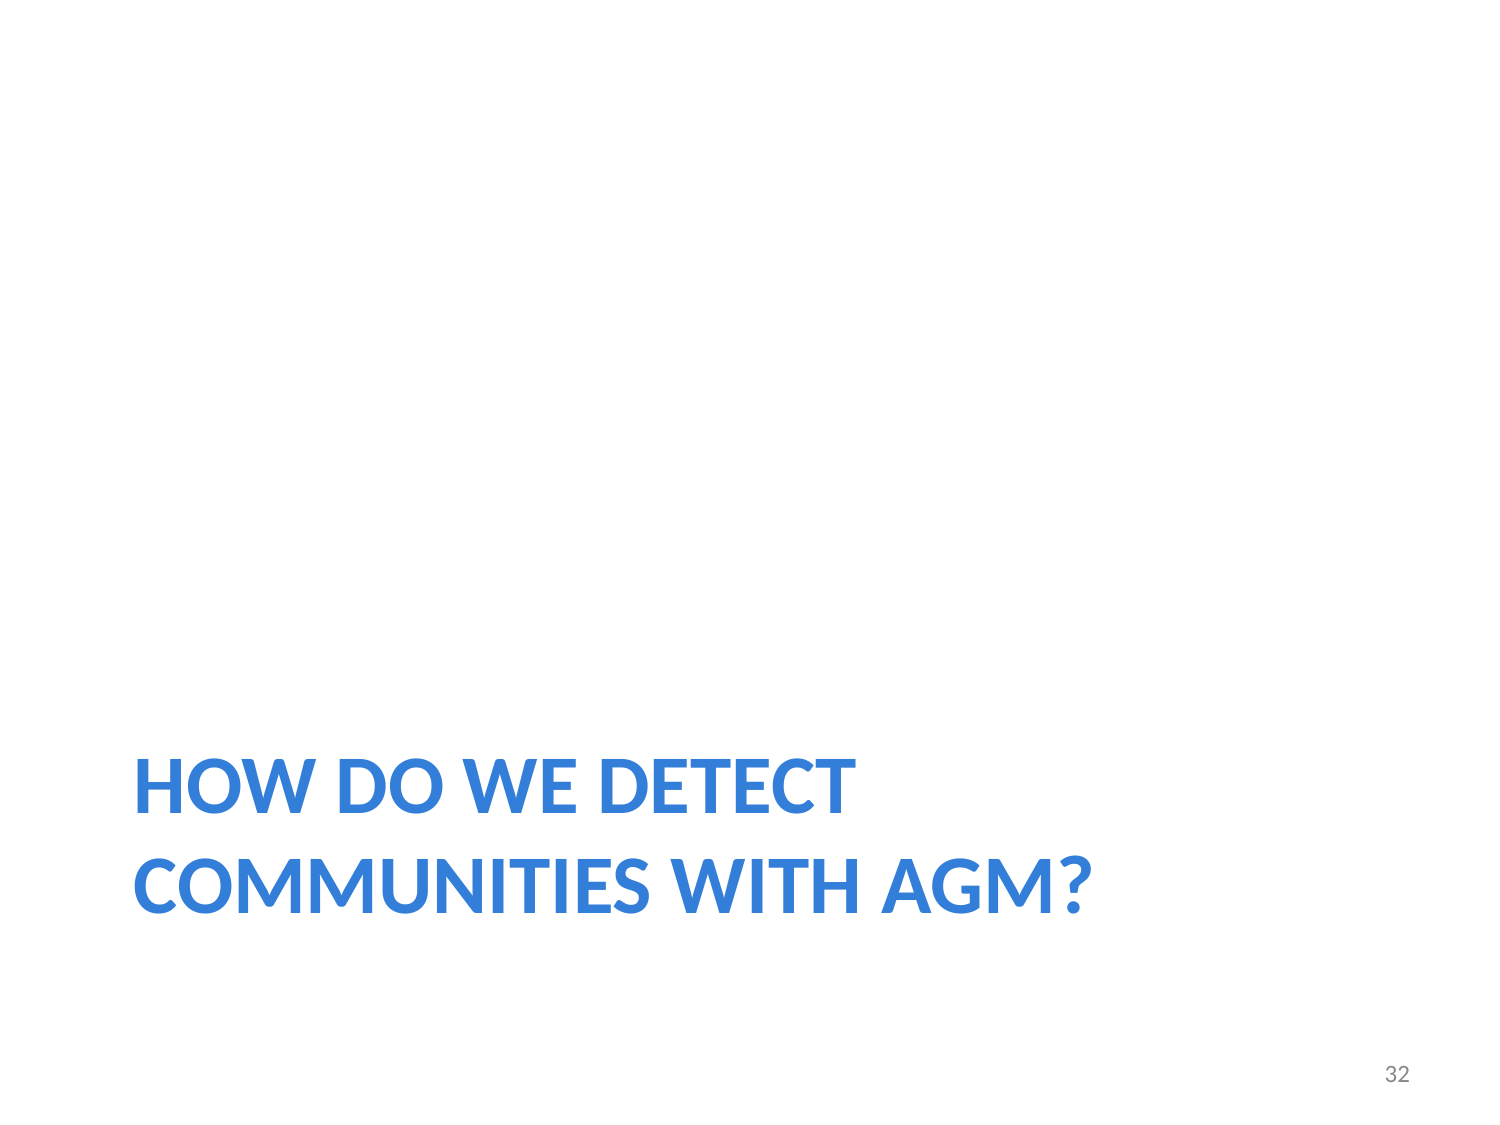

# HOW DO WE DETECT COMMUNITIES WITH AGM?
32